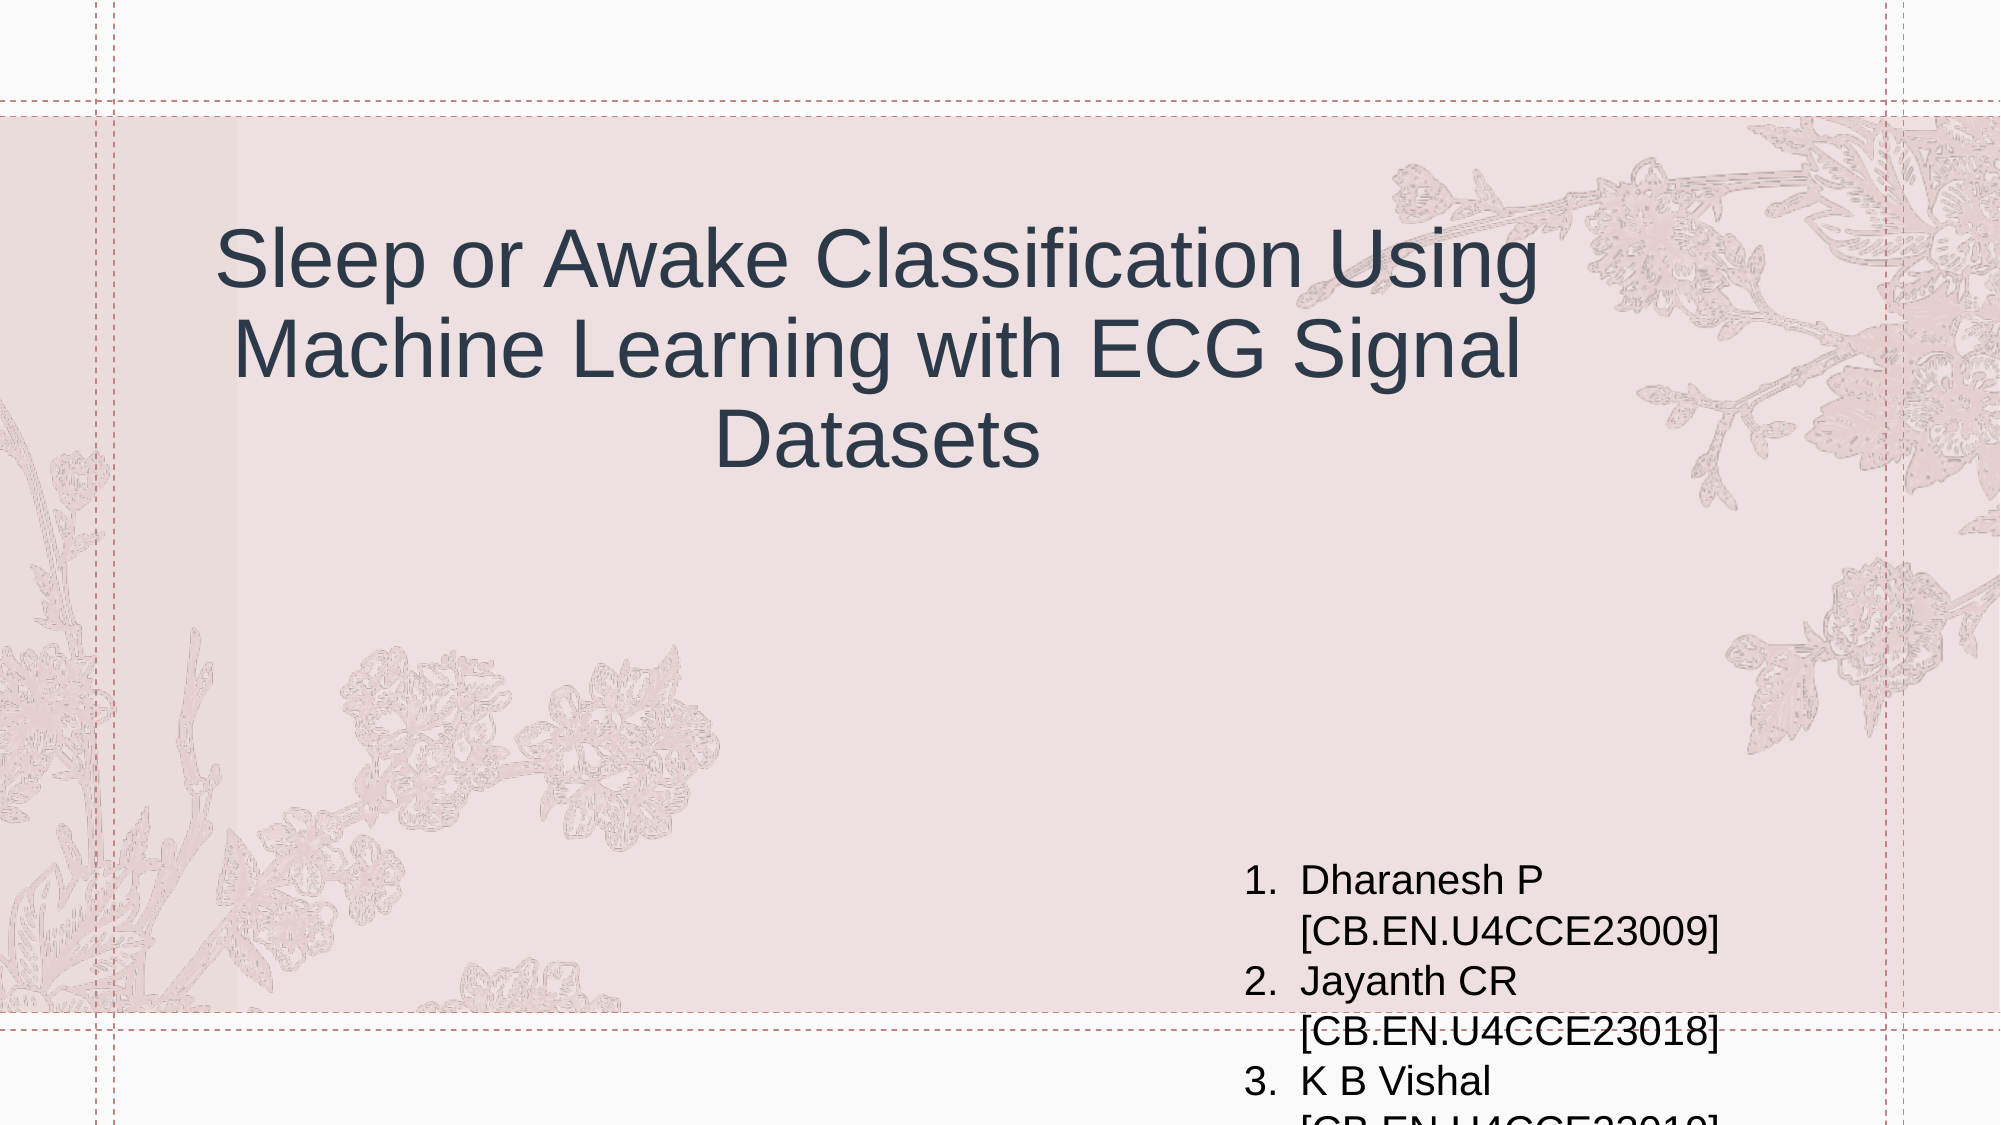

# Sleep or Awake Classification Using Machine Learning with ECG Signal Datasets
Dharanesh P [CB.EN.U4CCE23009]
Jayanth CR [CB.EN.U4CCE23018]
K B Vishal [CB.EN.U4CCE23019]